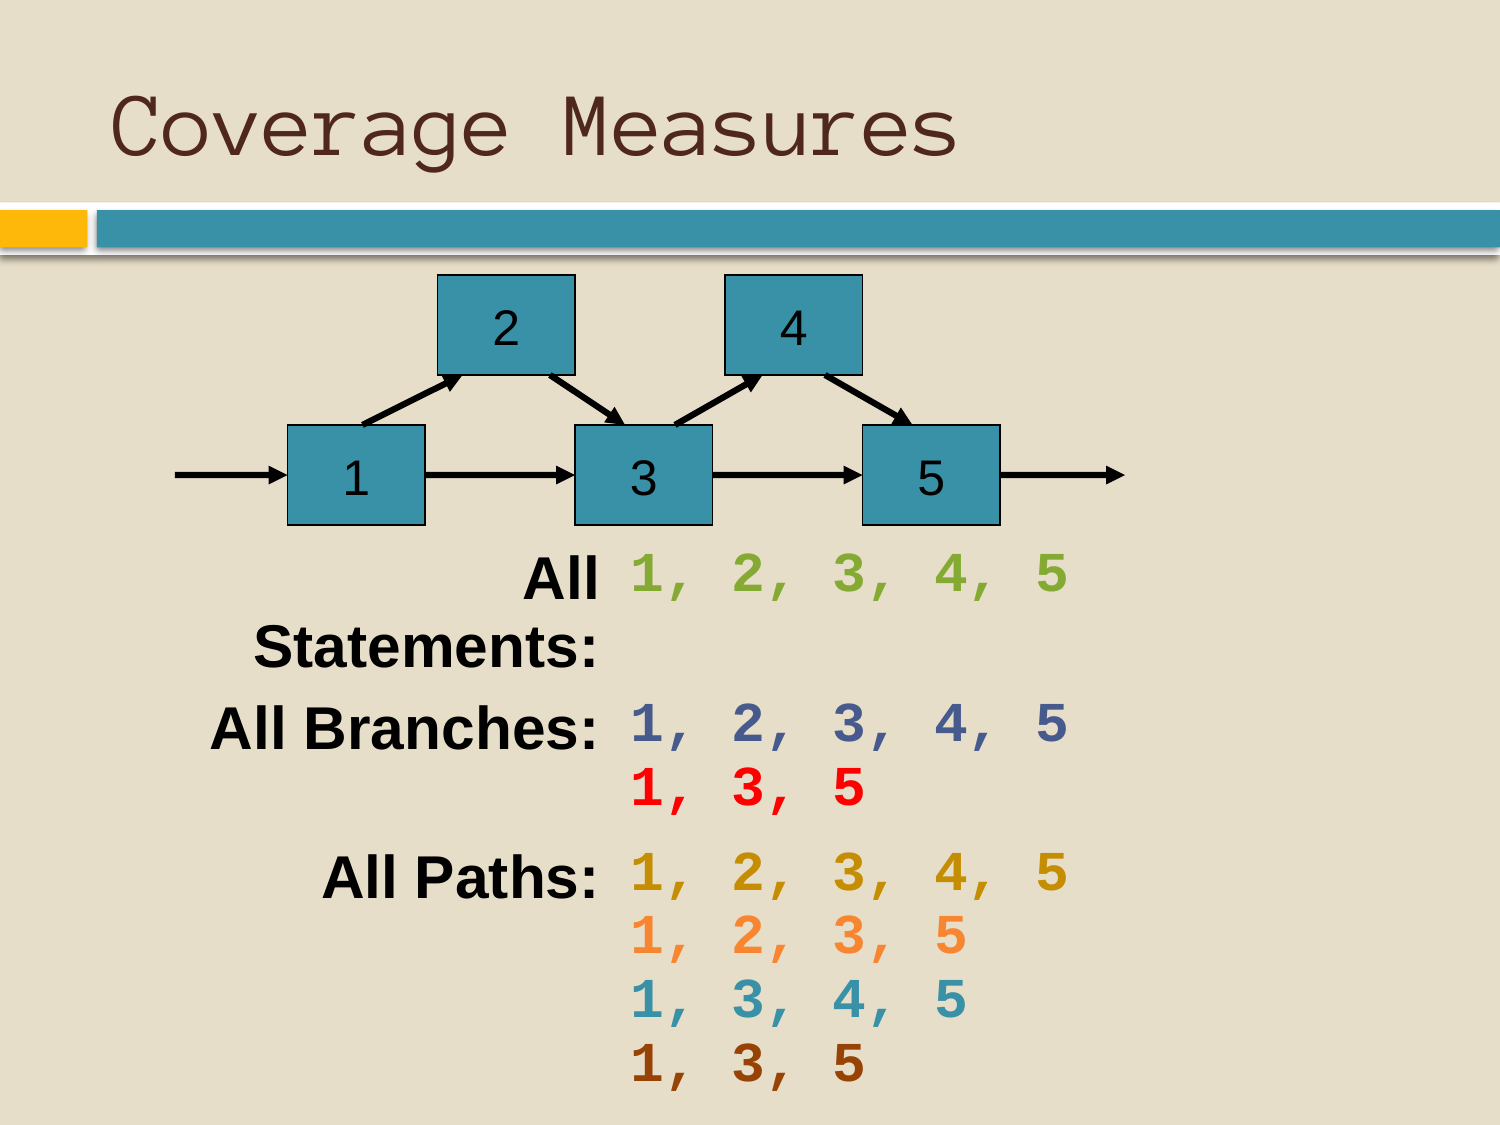

# Coverage Measures
2
4

1
3
5

| All Statements: | 1, 2, 3, 4, 5 |
| --- | --- |
| All Branches: | 1, 2, 3, 4, 5 1, 3, 5 |
| All Paths: | 1, 2, 3, 4, 5 1, 2, 3, 5 1, 3, 4, 5 1, 3, 5 |